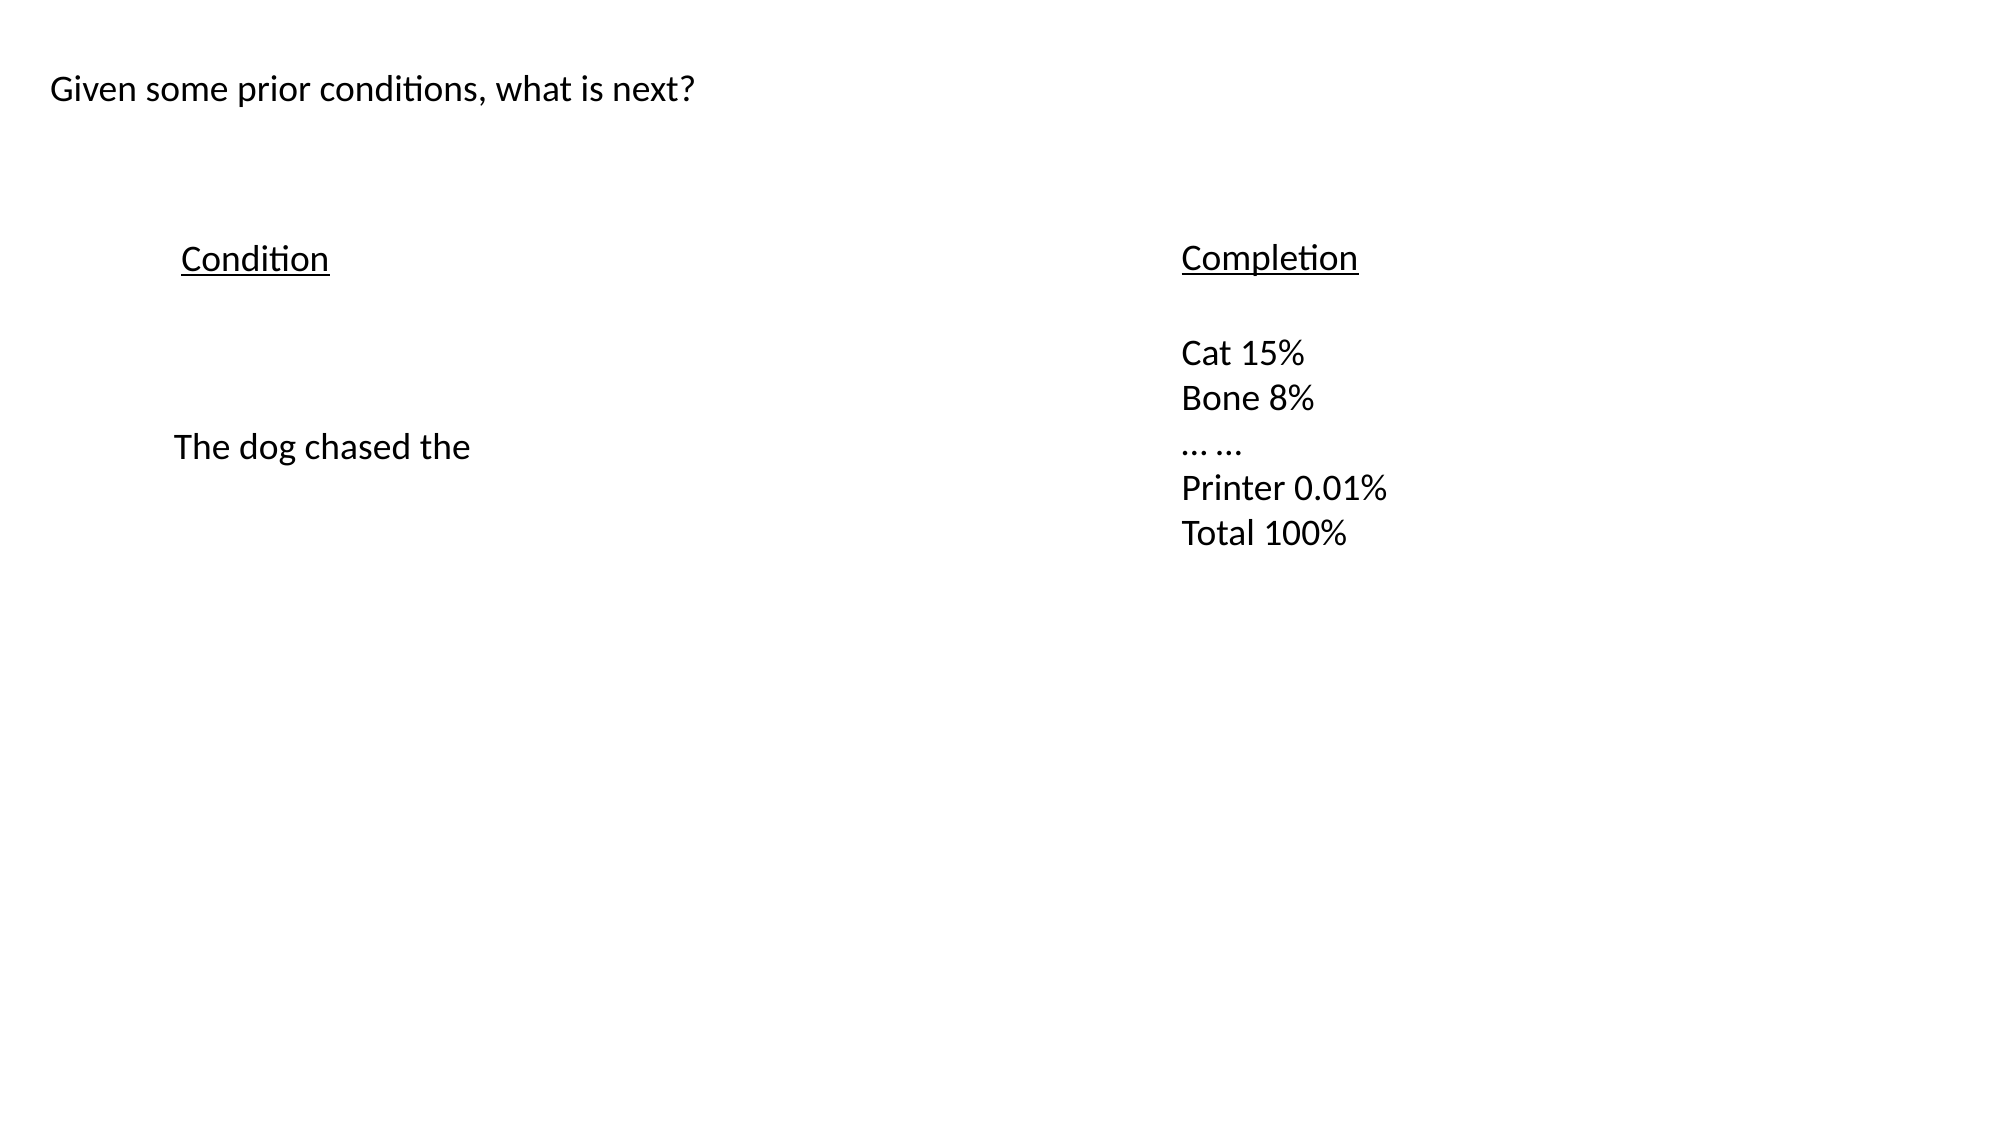

Given some prior conditions, what is next?
Completion
Condition
Cat 15%
Bone 8%
… …
Printer 0.01%
Total 100%
The dog chased the